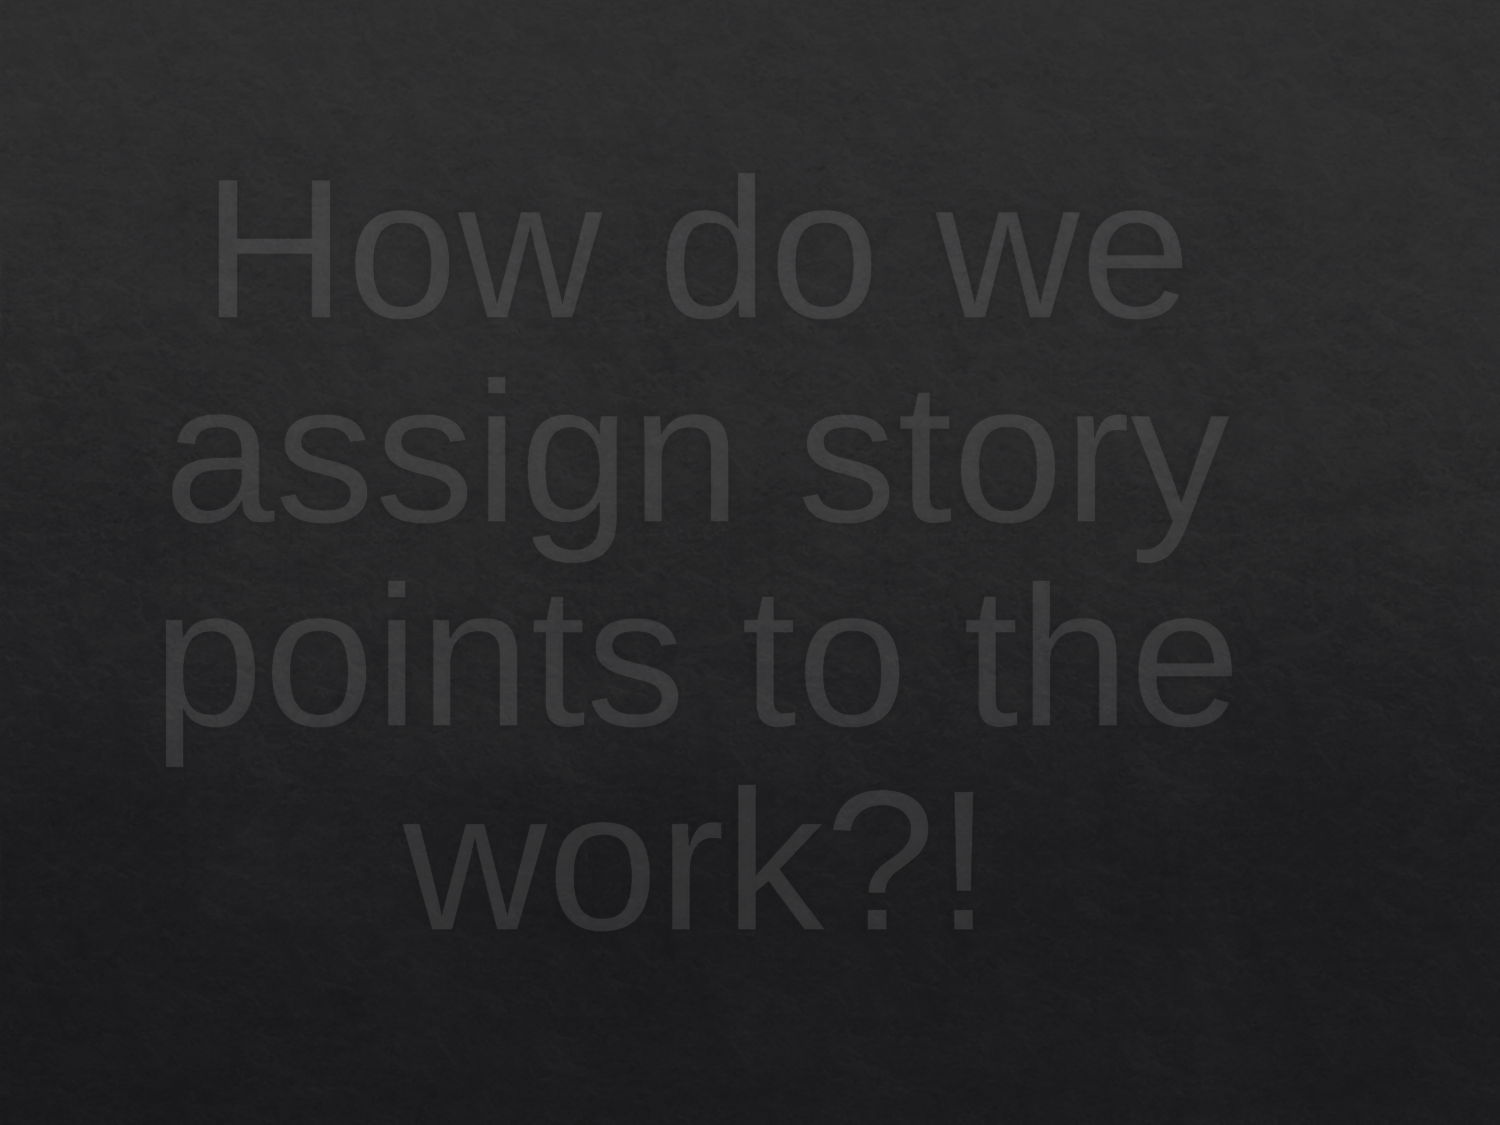

How do we assign story points to the work?!